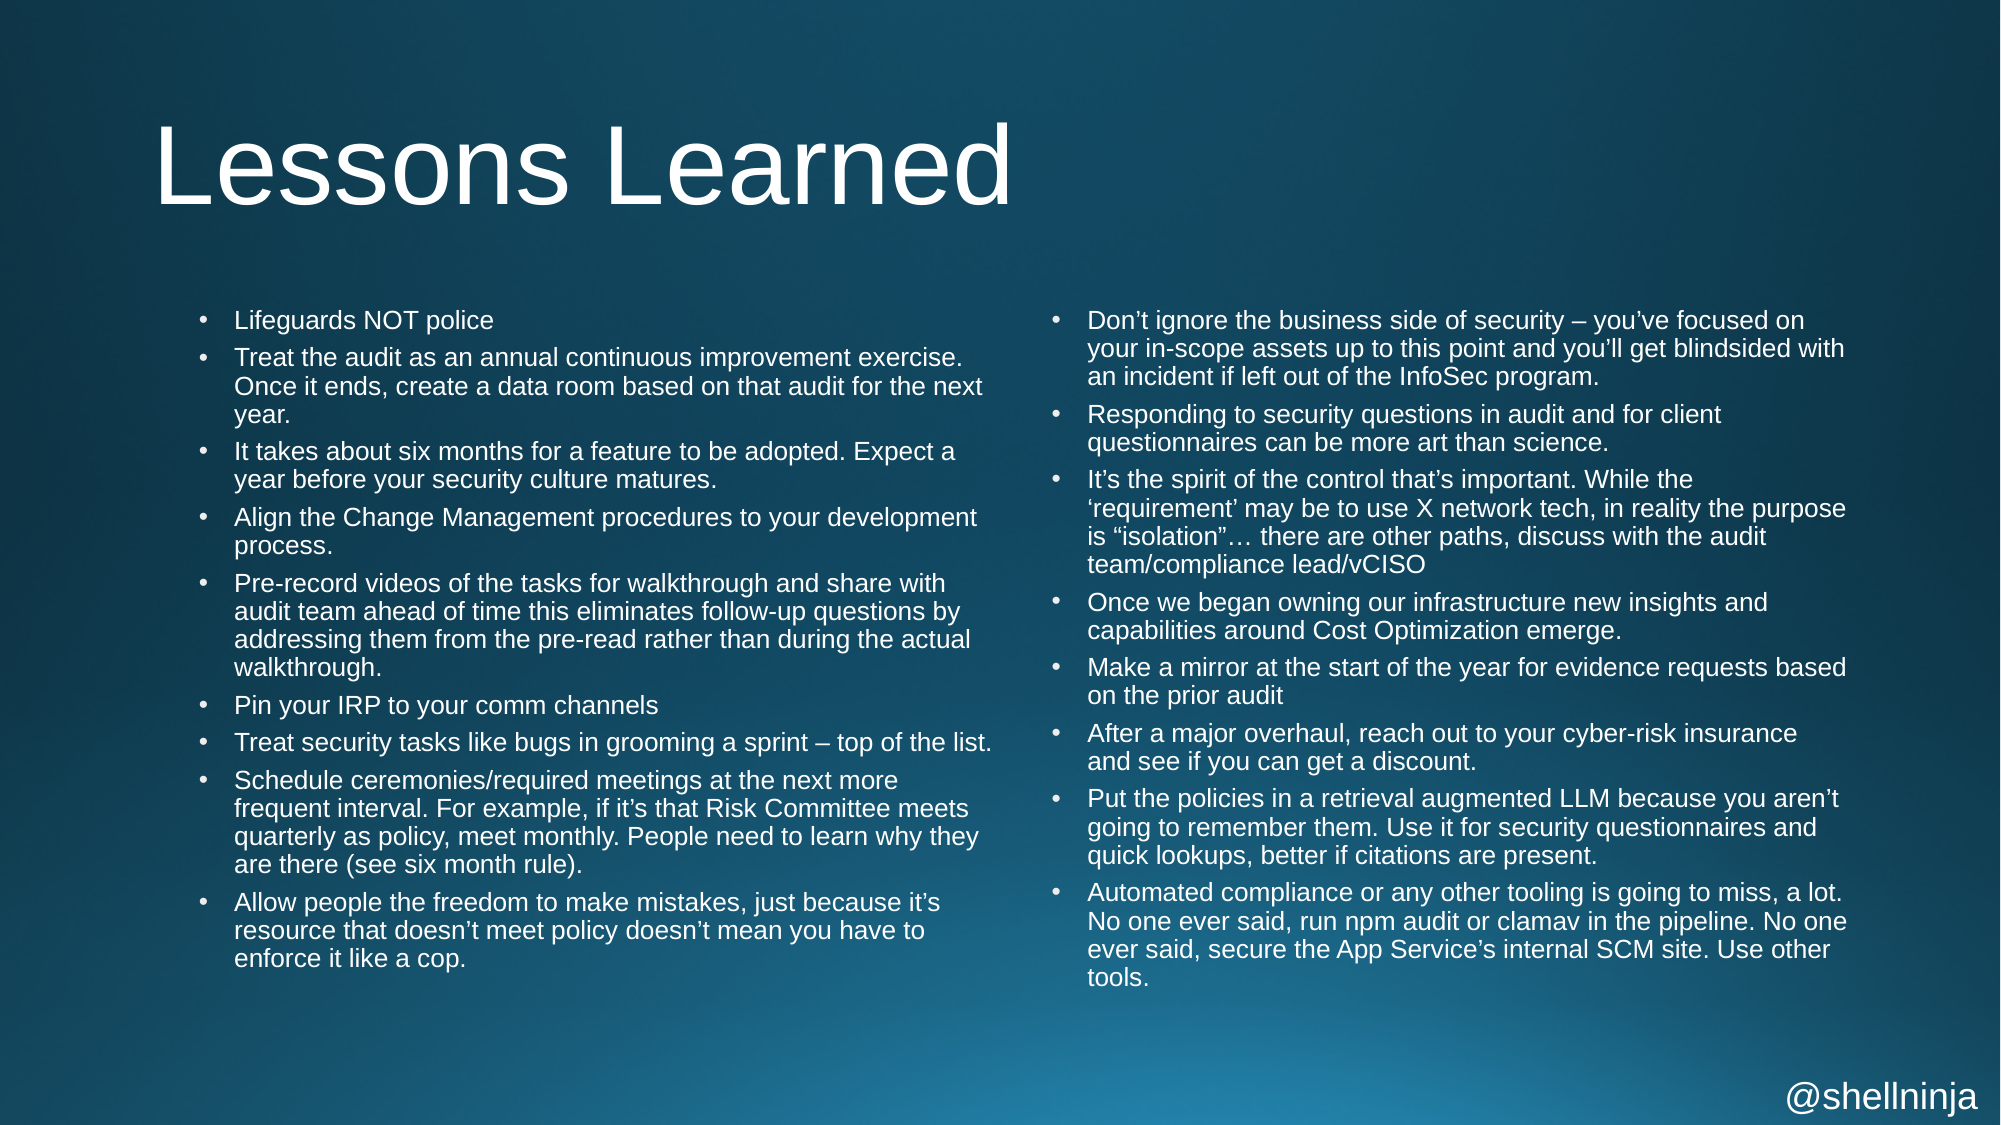

# Lessons Learned
Lifeguards NOT police
Treat the audit as an annual continuous improvement exercise. Once it ends, create a data room based on that audit for the next year.
It takes about six months for a feature to be adopted. Expect a year before your security culture matures.
Align the Change Management procedures to your development process.
Pre-record videos of the tasks for walkthrough and share with audit team ahead of time this eliminates follow-up questions by addressing them from the pre-read rather than during the actual walkthrough.
Pin your IRP to your comm channels
Treat security tasks like bugs in grooming a sprint – top of the list.
Schedule ceremonies/required meetings at the next more frequent interval. For example, if it’s that Risk Committee meets quarterly as policy, meet monthly. People need to learn why they are there (see six month rule).
Allow people the freedom to make mistakes, just because it’s resource that doesn’t meet policy doesn’t mean you have to enforce it like a cop.

Don’t ignore the business side of security – you’ve focused on your in-scope assets up to this point and you’ll get blindsided with an incident if left out of the InfoSec program.
Responding to security questions in audit and for client questionnaires can be more art than science.
It’s the spirit of the control that’s important. While the ‘requirement’ may be to use X network tech, in reality the purpose is “isolation”… there are other paths, discuss with the audit team/compliance lead/vCISO
Once we began owning our infrastructure new insights and capabilities around Cost Optimization emerge.
Make a mirror at the start of the year for evidence requests based on the prior audit
After a major overhaul, reach out to your cyber-risk insurance and see if you can get a discount.
Put the policies in a retrieval augmented LLM because you aren’t going to remember them. Use it for security questionnaires and quick lookups, better if citations are present.
Automated compliance or any other tooling is going to miss, a lot. No one ever said, run npm audit or clamav in the pipeline. No one ever said, secure the App Service’s internal SCM site. Use other tools.

@shellninja